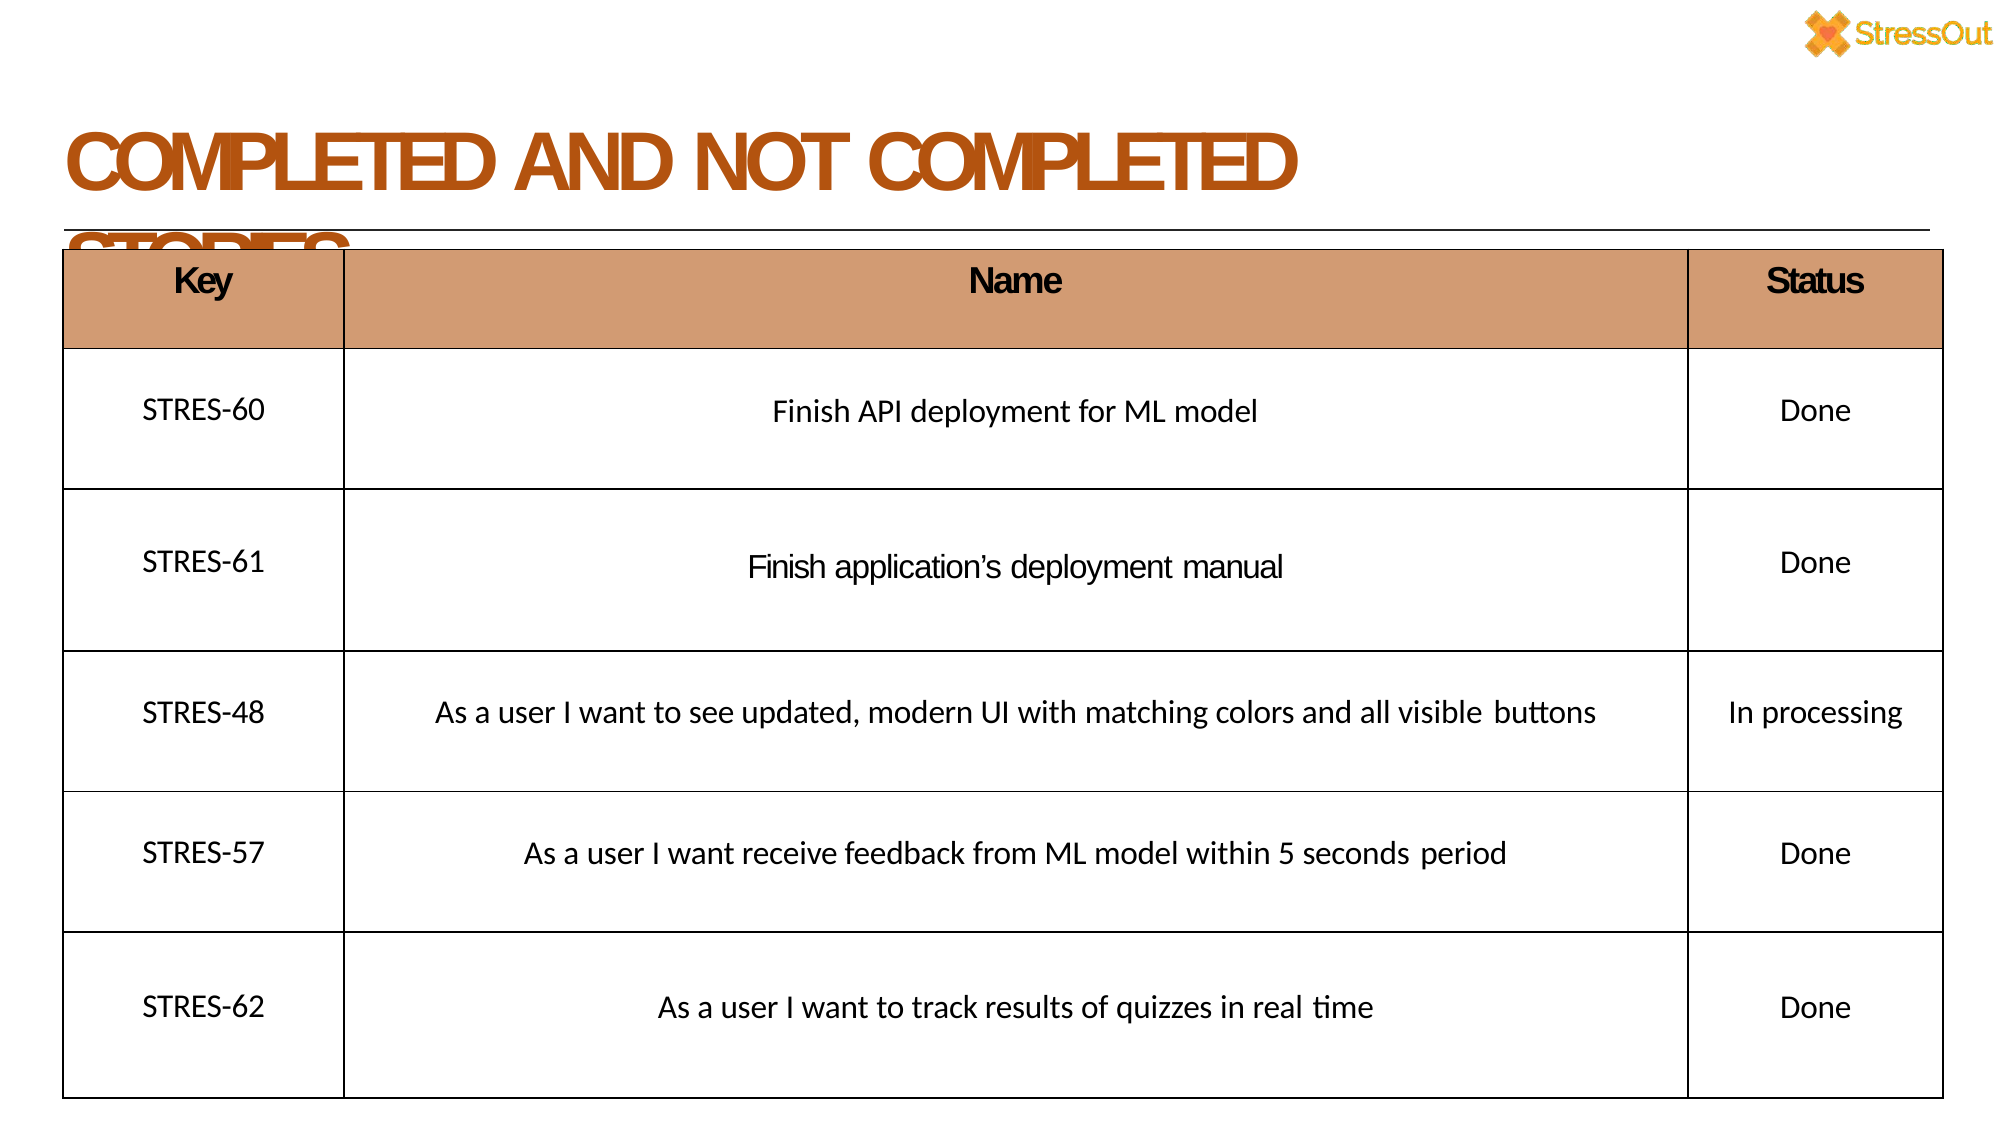

# COMPLETED AND NOT COMPLETED STORIES

| Key | Name | Status |
| --- | --- | --- |
| STRES-60 | Finish API deployment for ML model | Done |
| STRES-61 | Finish application’s deployment manual | Done |
| STRES-48 | As a user I want to see updated, modern UI with matching colors and all visible buttons | In processing |
| STRES-57 | As a user I want receive feedback from ML model within 5 seconds period | Done |
| STRES-62 | As a user I want to track results of quizzes in real time | Done |